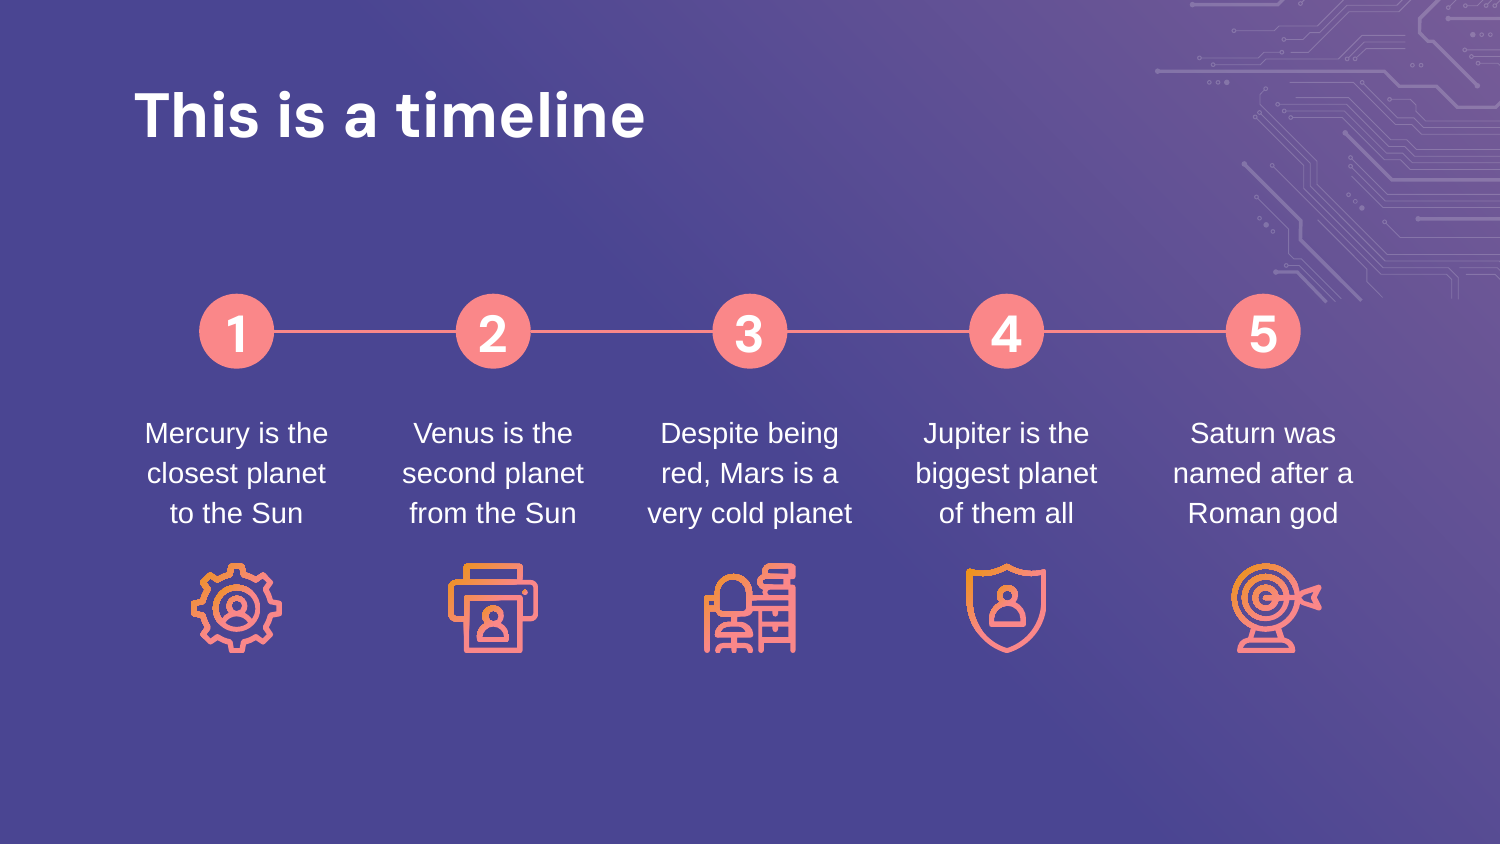

# This is a timeline
1
2
3
4
5
Mercury is the closest planet to the Sun
Venus is the second planet from the Sun
Despite being red, Mars is a very cold planet
Jupiter is the biggest planet of them all
Saturn was named after a Roman god